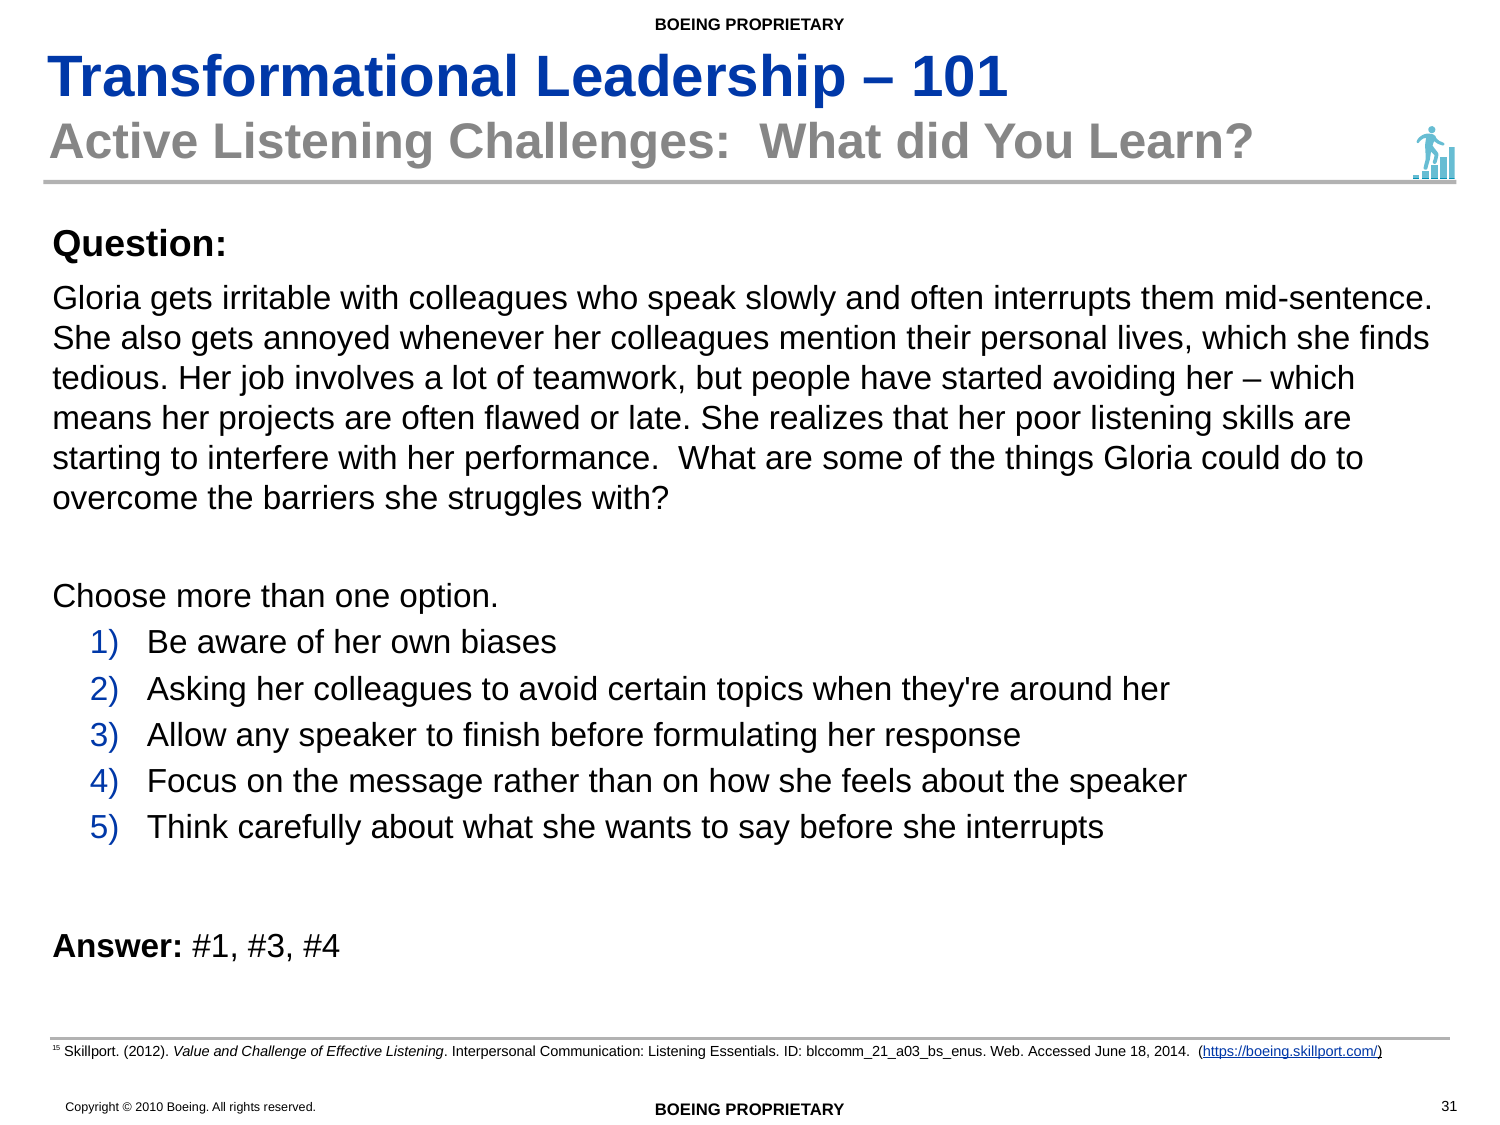

Active Listening Challenges:  What did You Learn?
Question:
Gloria gets irritable with colleagues who speak slowly and often interrupts them mid-sentence. She also gets annoyed whenever her colleagues mention their personal lives, which she finds tedious. Her job involves a lot of teamwork, but people have started avoiding her – which means her projects are often flawed or late. She realizes that her poor listening skills are starting to interfere with her performance.  What are some of the things Gloria could do to overcome the barriers she struggles with?

Choose more than one option.
Be aware of her own biases
Asking her colleagues to avoid certain topics when they're around her
Allow any speaker to finish before formulating her response
Focus on the message rather than on how she feels about the speaker
Think carefully about what she wants to say before she interrupts

Answer: #1, #3, #4
15 Skillport. (2012). Value and Challenge of Effective Listening. Interpersonal Communication: Listening Essentials. ID: blccomm_21_a03_bs_enus. Web. Accessed June 18, 2014.  (https://boeing.skillport.com/)
31